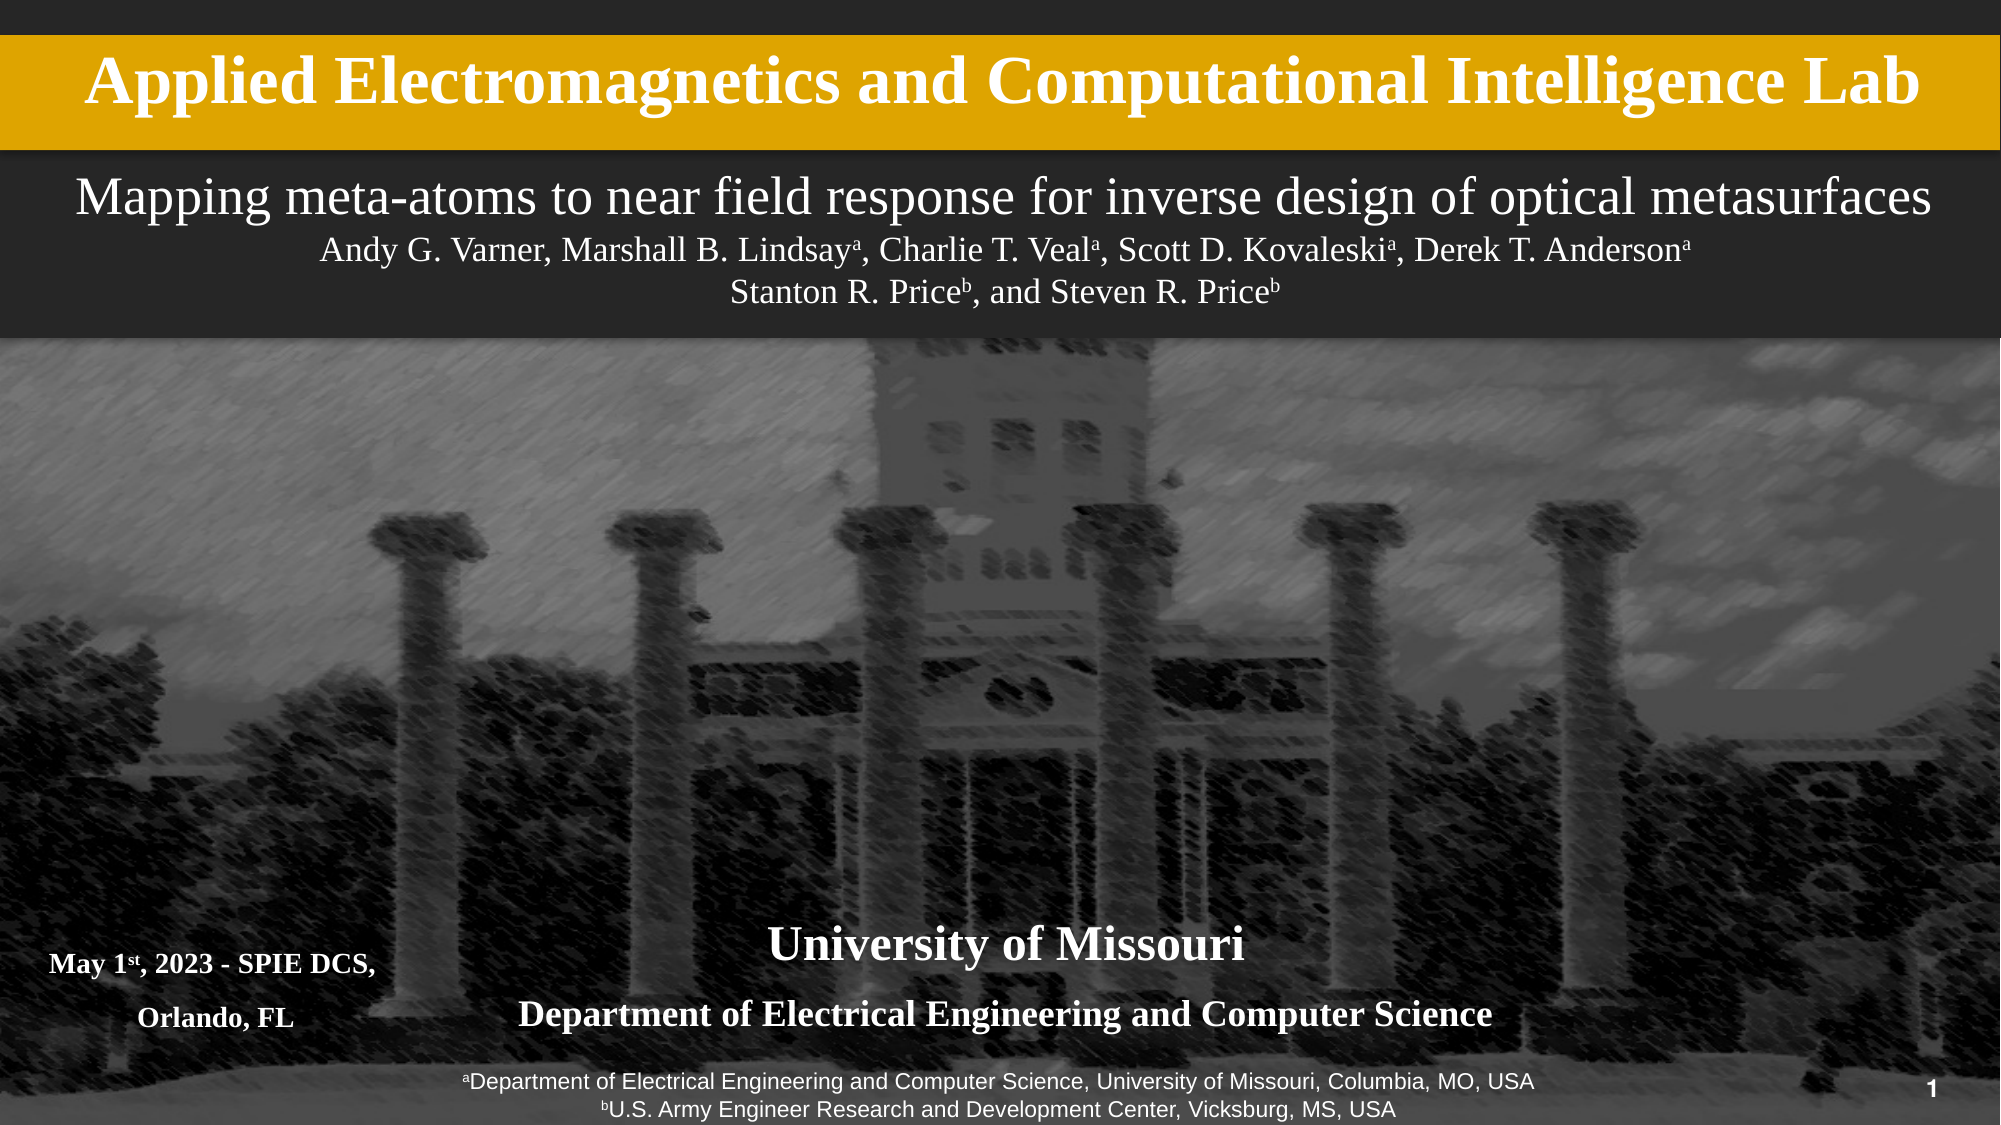

# Applied Electromagnetics and Computational Intelligence Lab
Mapping meta-atoms to near field response for inverse design of optical metasurfaces​​
Andy G. Varner, Marshall B. Lindsaya, Charlie T. Veala, Scott D. Kovaleskia, Derek T. Andersona
Stanton R. Priceb, and Steven R. Priceb

University of Missouri
Department of Electrical Engineering and Computer Science

May 1st, 2023 - SPIE DCS,
Orlando, FL

aDepartment of Electrical Engineering and Computer Science, University of Missouri, Columbia, MO, USA
bU.S. Army Engineer Research and Development Center, Vicksburg, MS, USA
1